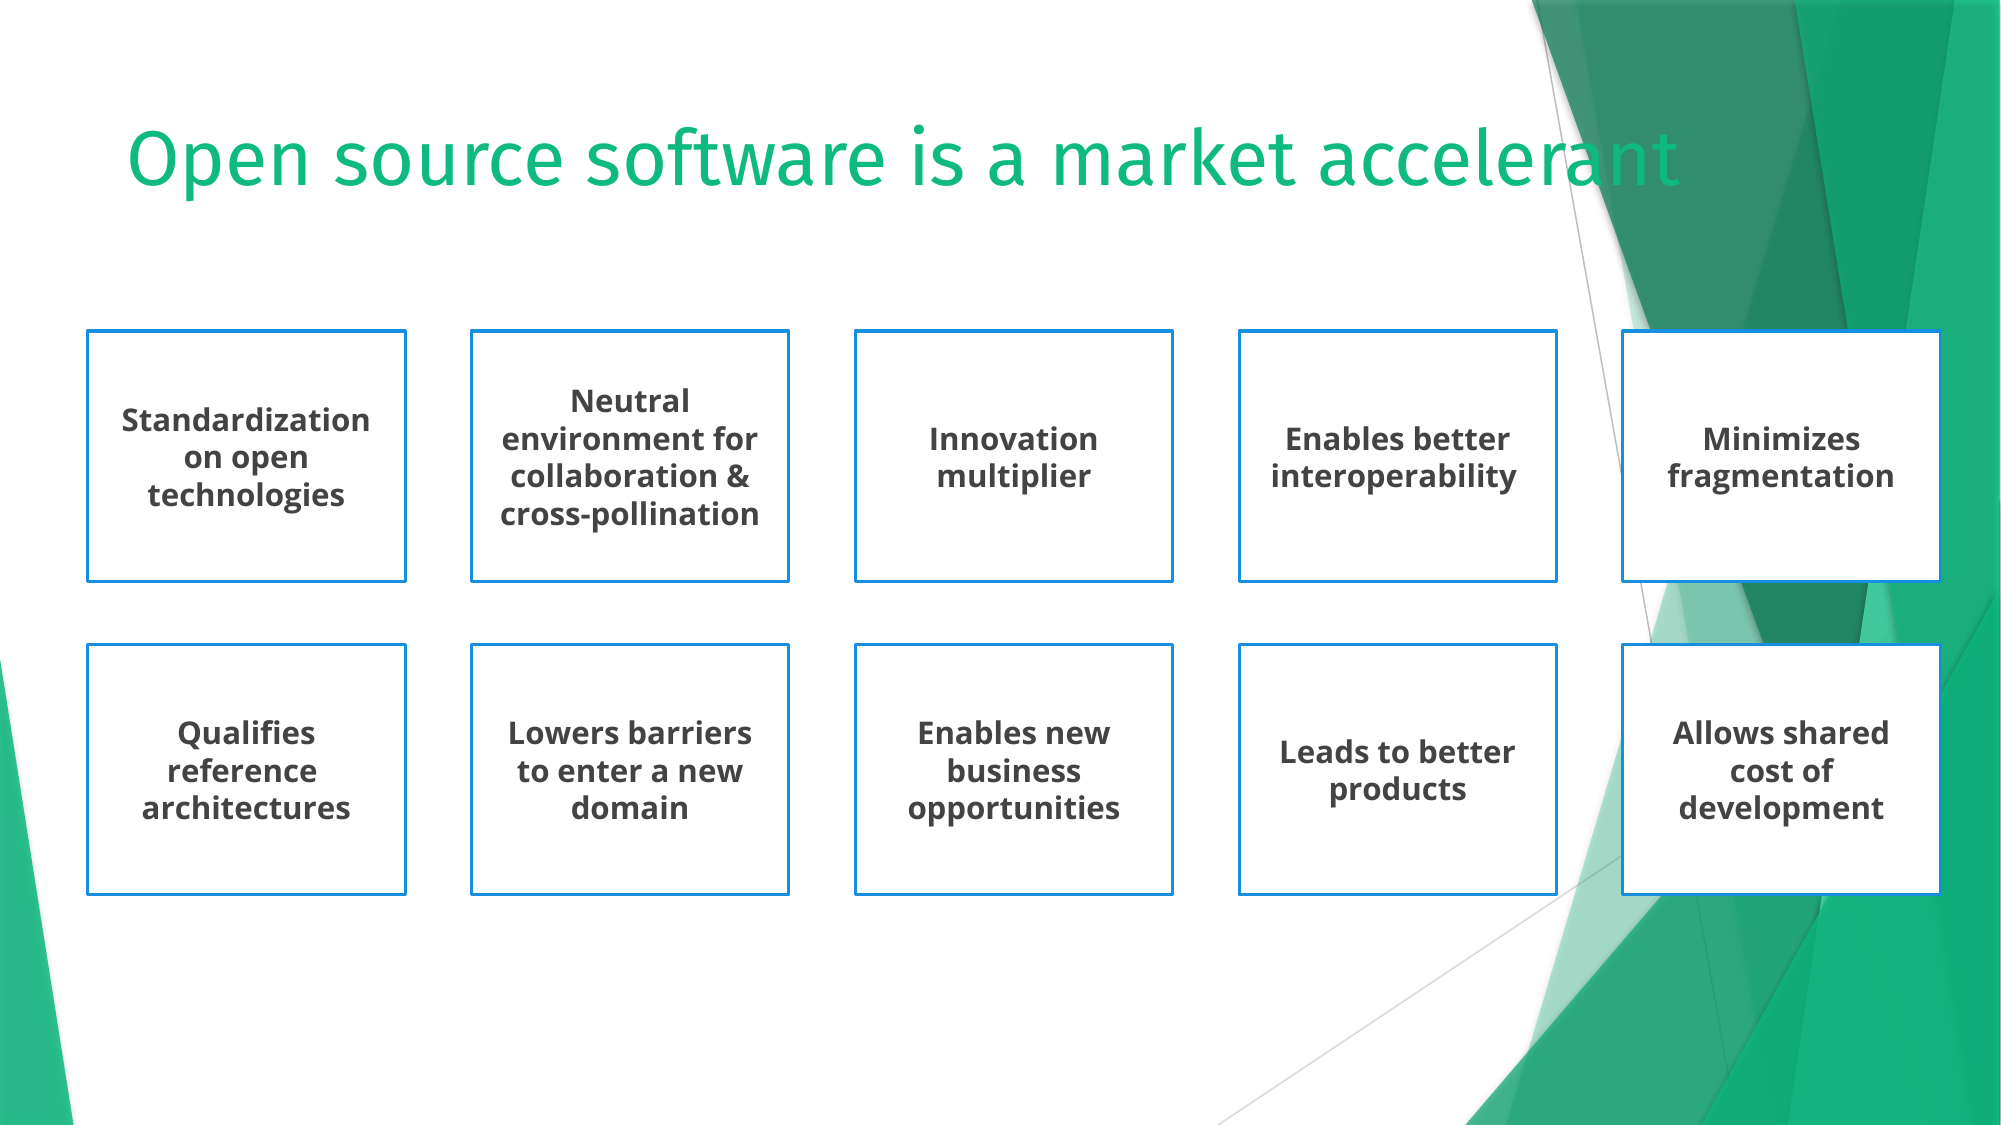

# Open source software is a market accelerant

Standardization on open technologies
Neutral environment for collaboration & cross-pollination
Innovation multiplier
Enables better interoperability
Minimizes fragmentation

Qualifies reference  architectures
Lowers barriers to enter a new domain
Enables new business opportunities
Leads to better products
Allows shared cost of development